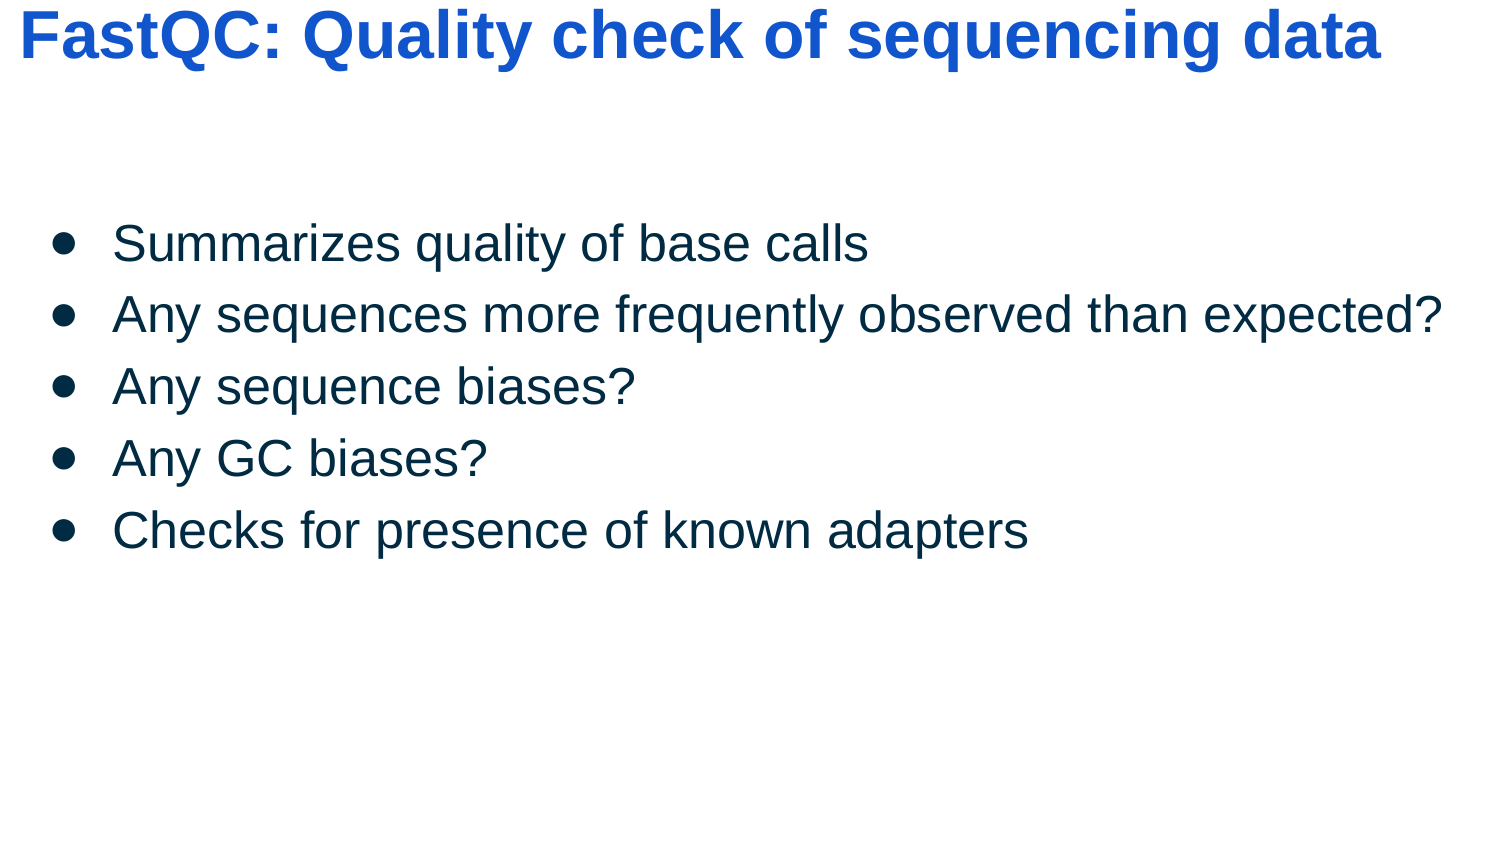

# FastQC: Quality check of sequencing data
Summarizes quality of base calls
Any sequences more frequently observed than expected?
Any sequence biases?
Any GC biases?
Checks for presence of known adapters